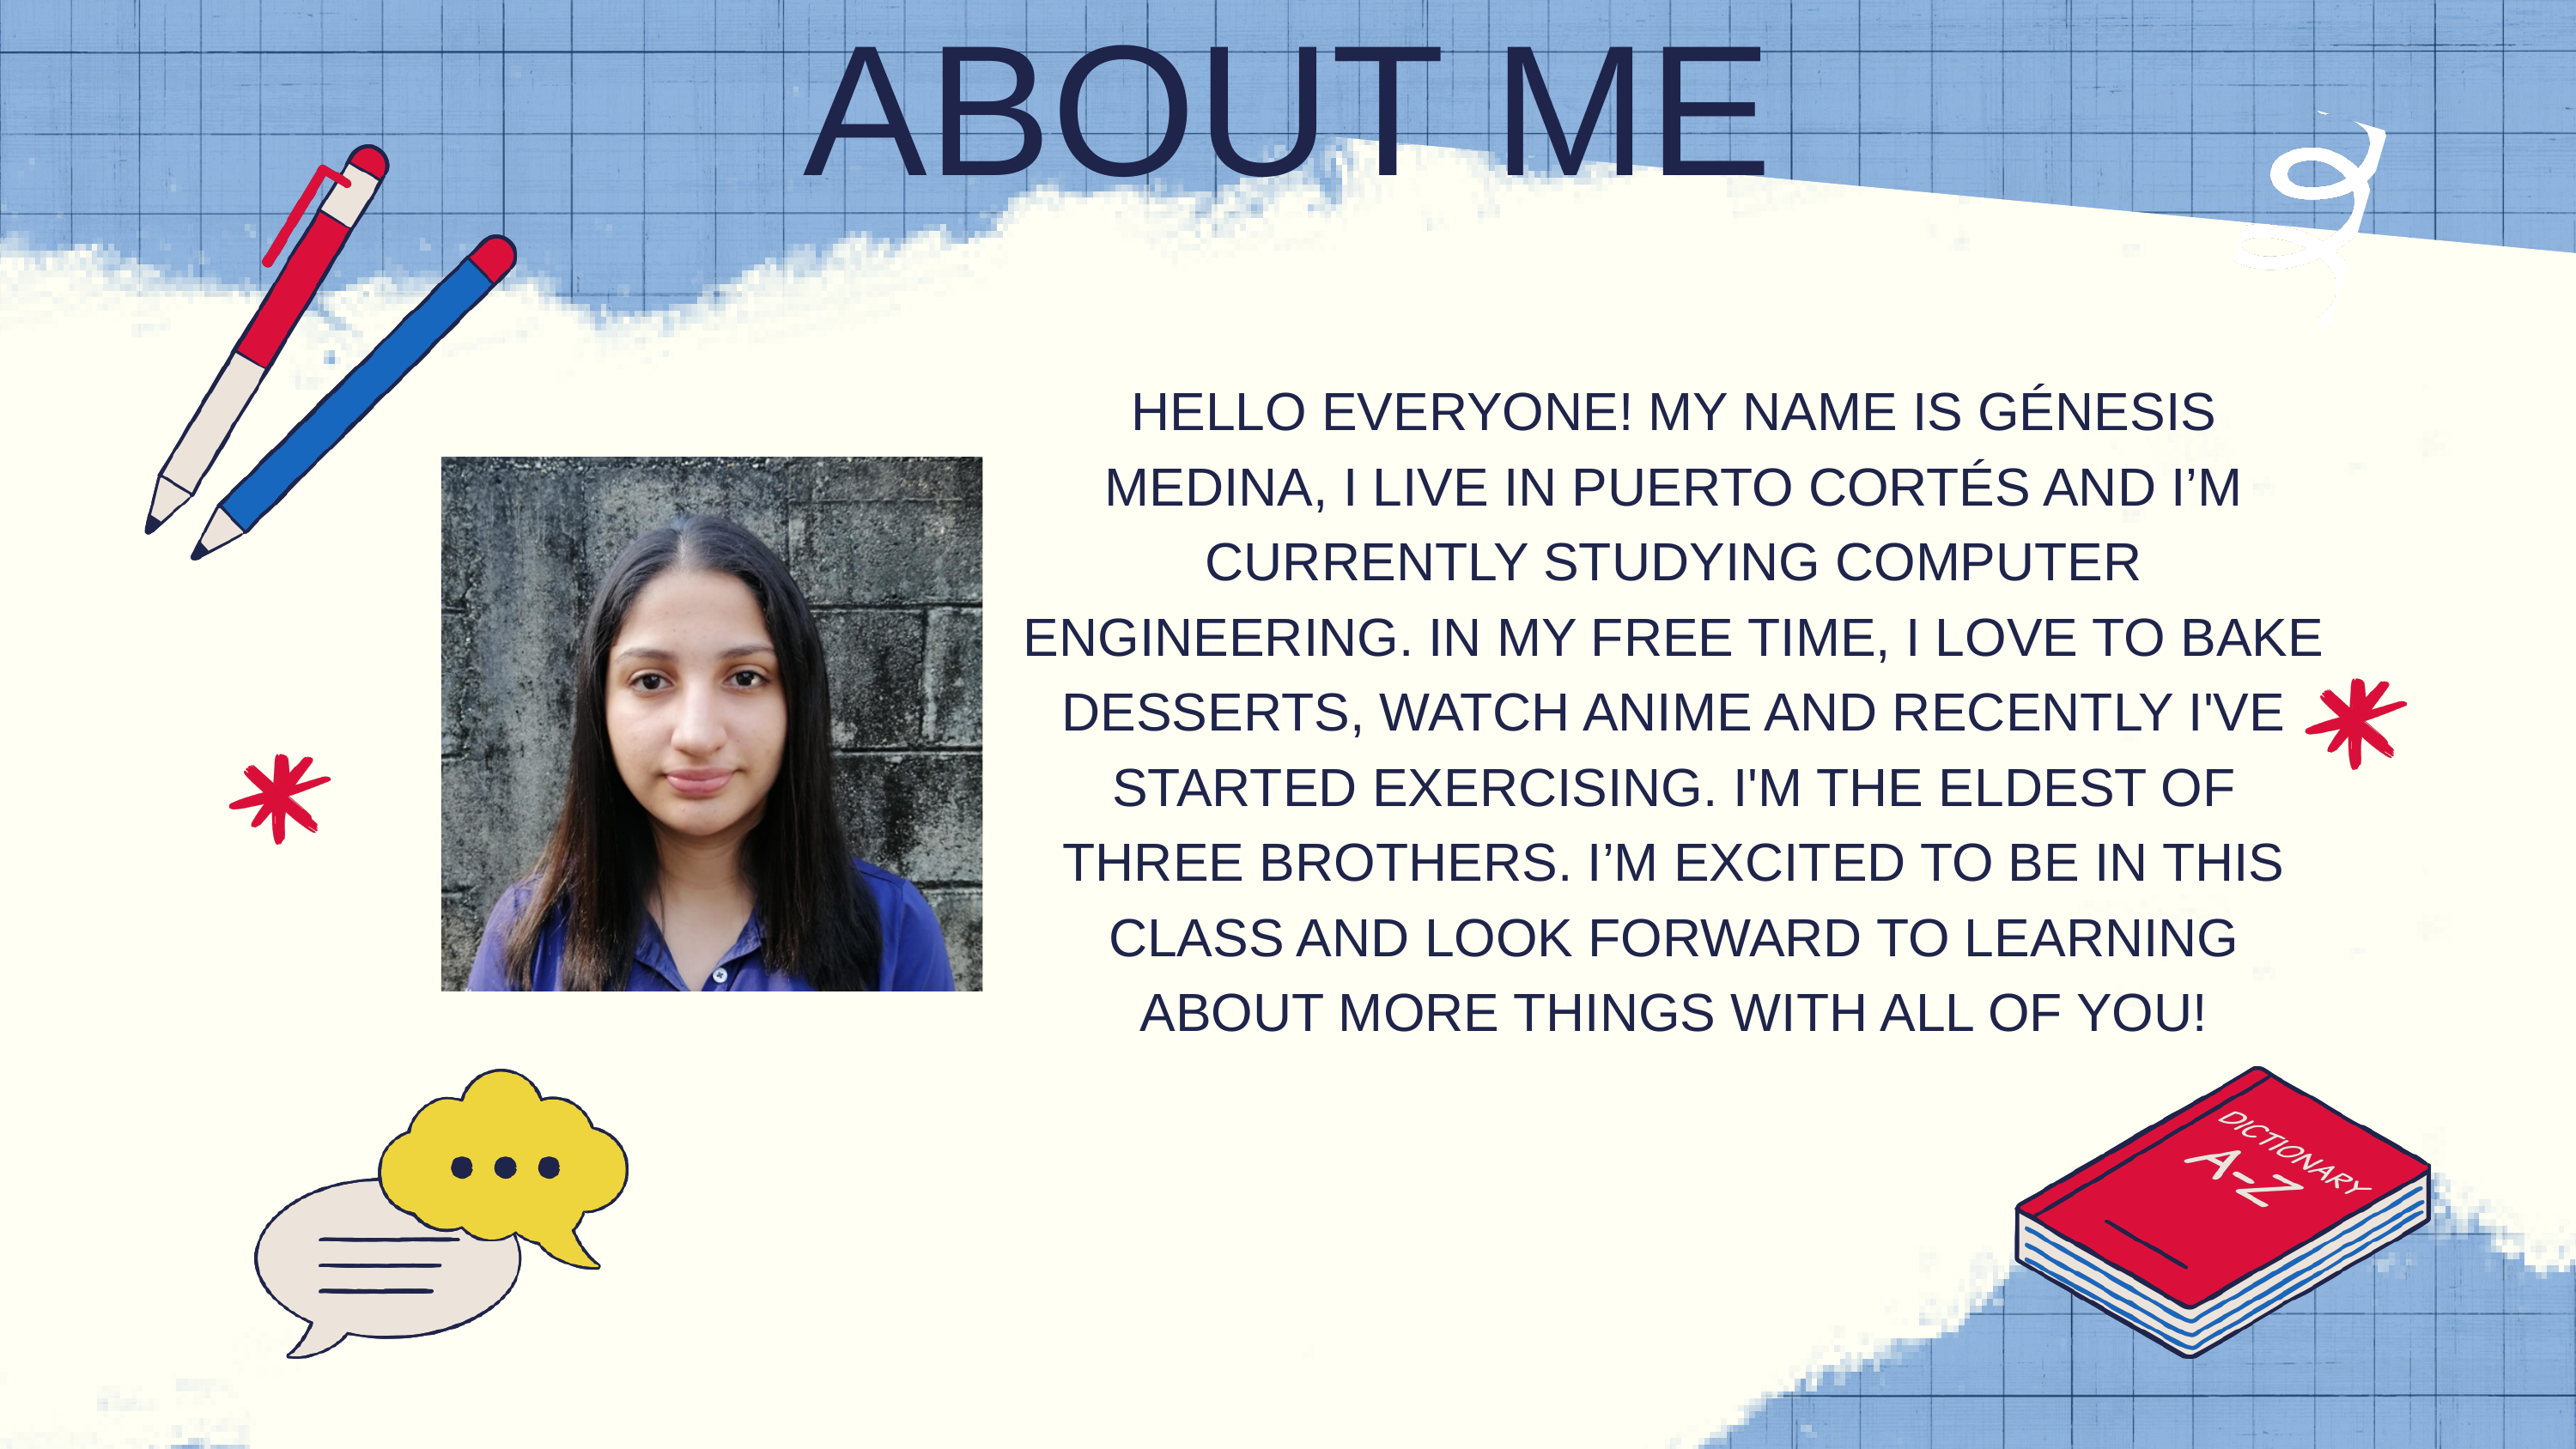

ABOUT ME

HELLO EVERYONE! MY NAME IS GÉNESIS MEDINA, I LIVE IN PUERTO CORTÉS AND I’M CURRENTLY STUDYING COMPUTER ENGINEERING. IN MY FREE TIME, I LOVE TO BAKE DESSERTS, WATCH ANIME AND RECENTLY I'VE STARTED EXERCISING. I'M THE ELDEST OF THREE BROTHERS. I’M EXCITED TO BE IN THIS CLASS AND LOOK FORWARD TO LEARNING ABOUT MORE THINGS WITH ALL OF YOU!